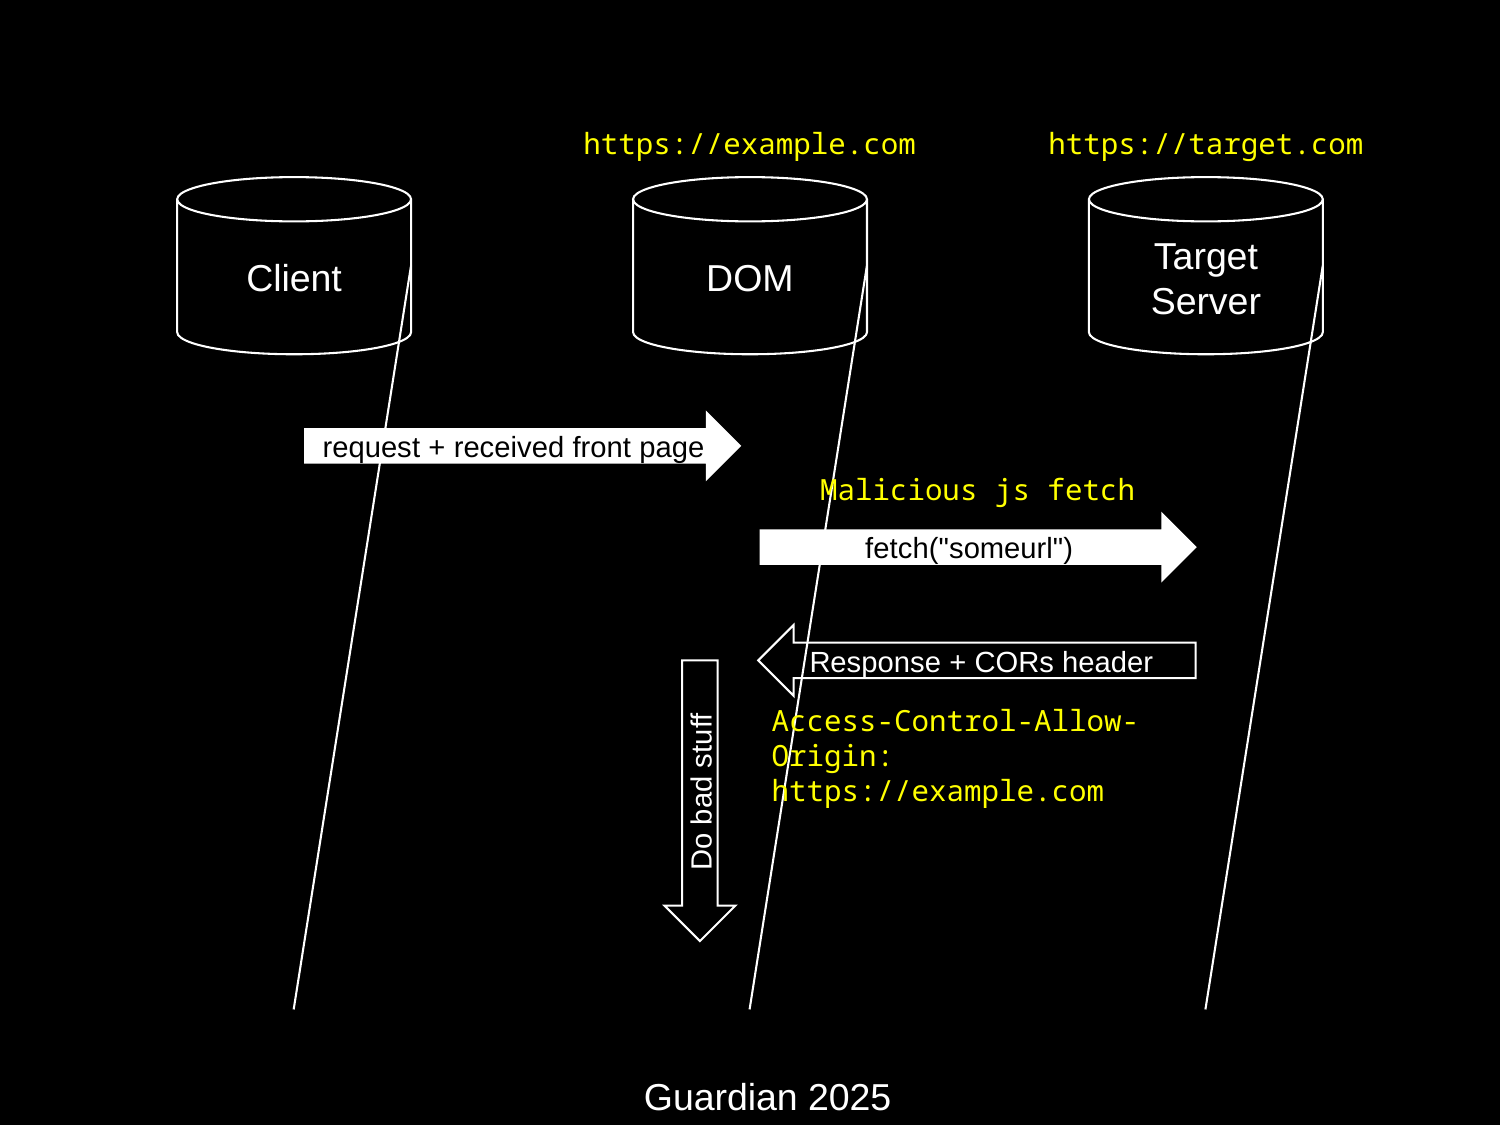

https://example.com
https://target.com
Client
DOM
Target
Server
request + received front page
Malicious js fetch
fetch("someurl")
Response + CORs header
Access-Control-Allow-Origin:
https://example.com
Do bad stuff